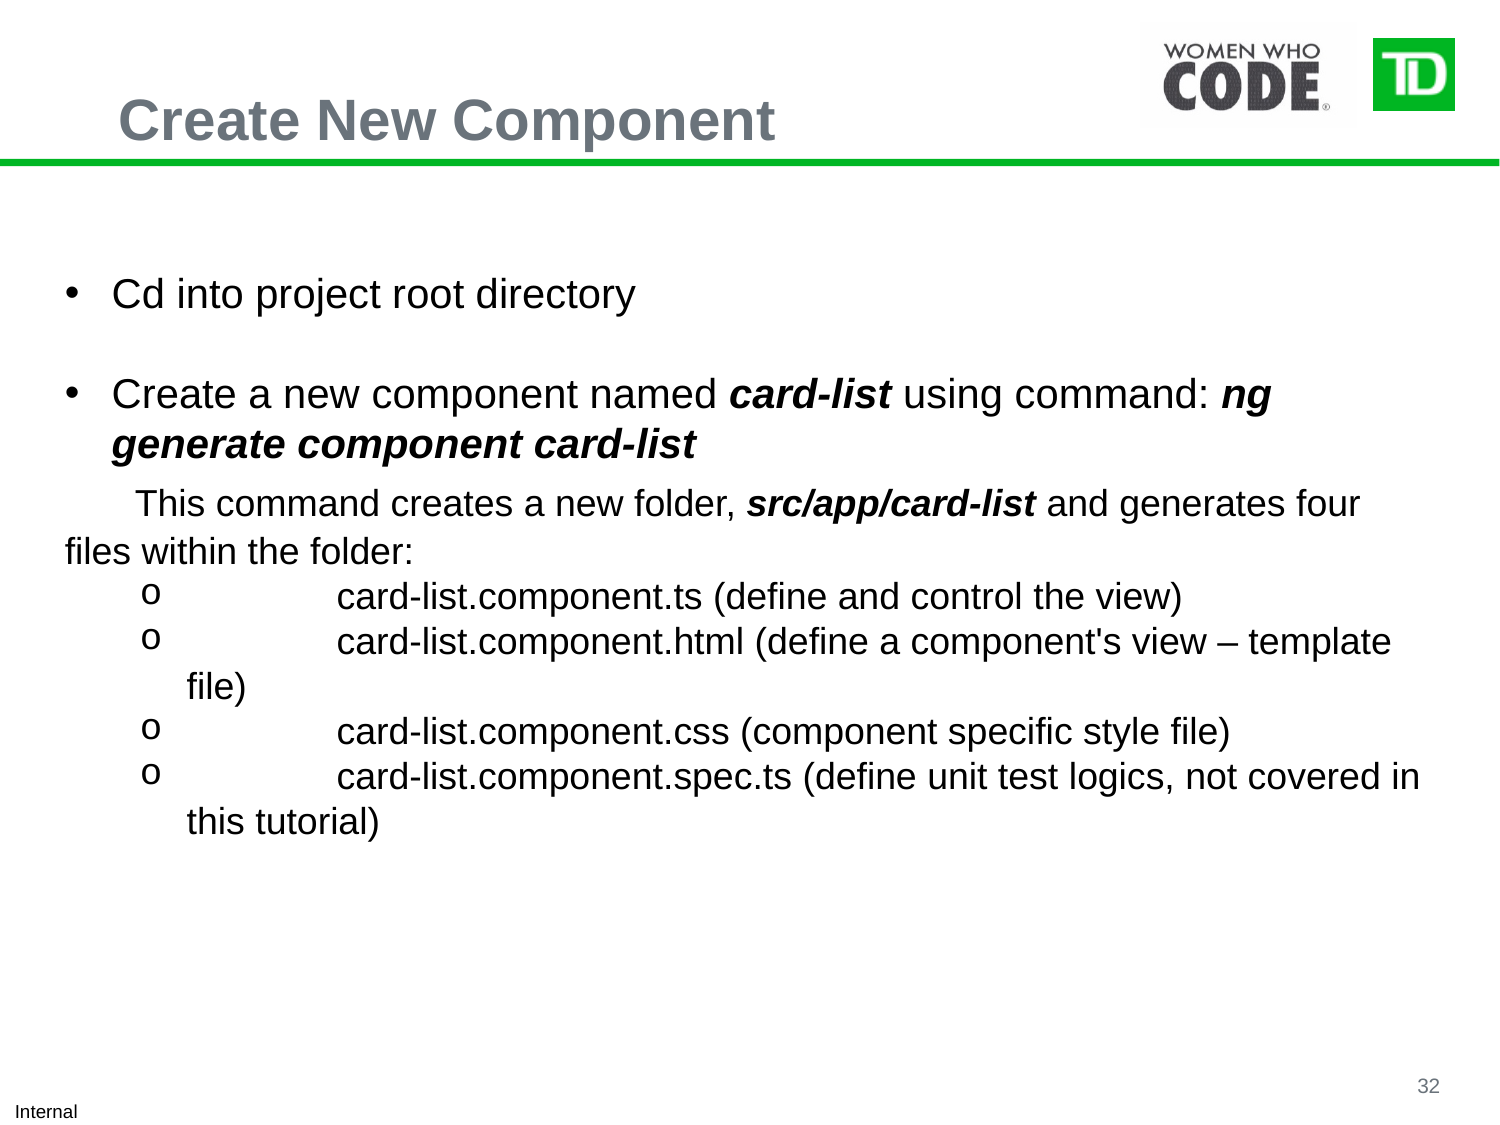

Create New Component
Cd into project root directory

Create a new component named card-list using command: ng generate component card-list
     This command creates a new folder, src/app/card-list and generates four files within the folder:
	card-list.component.ts (define and control the view)
	card-list.component.html (define a component's view – template file)
	card-list.component.css (component specific style file)
	card-list.component.spec.ts (define unit test logics, not covered in this tutorial)

32